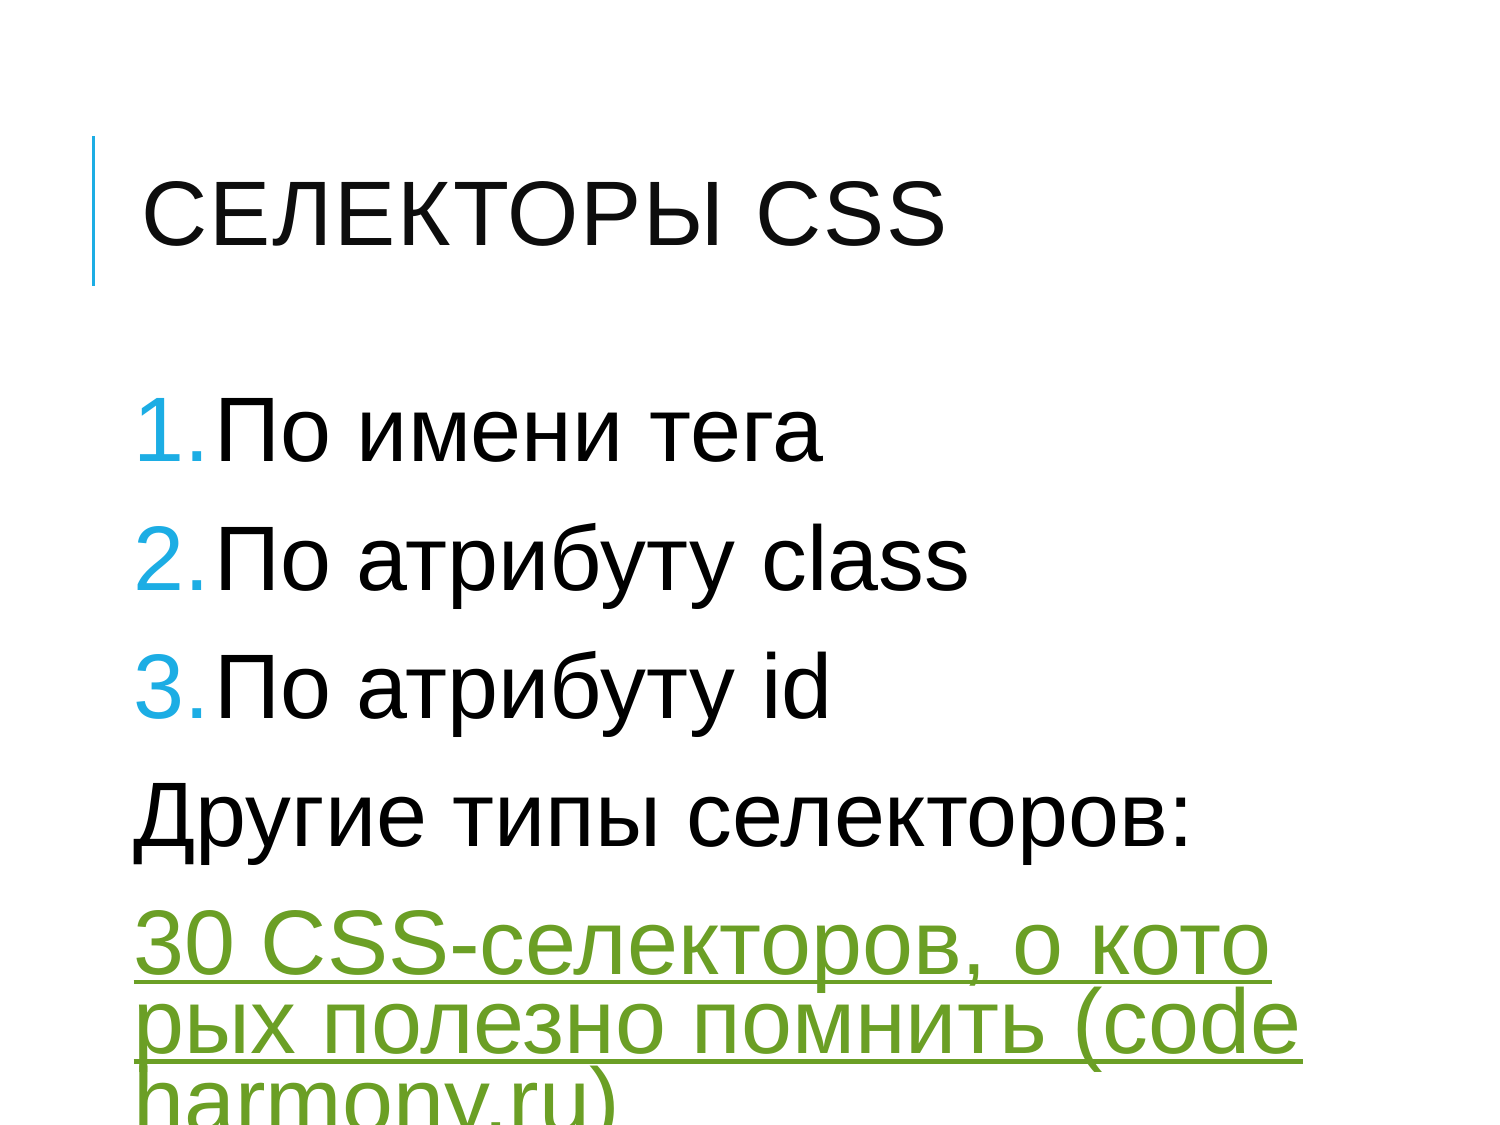

# Селекторы CSS
По имени тега
По атрибуту class
По атрибуту id
Другие типы селекторов:
30 CSS-селекторов, о которых полезно помнить (codeharmony.ru)